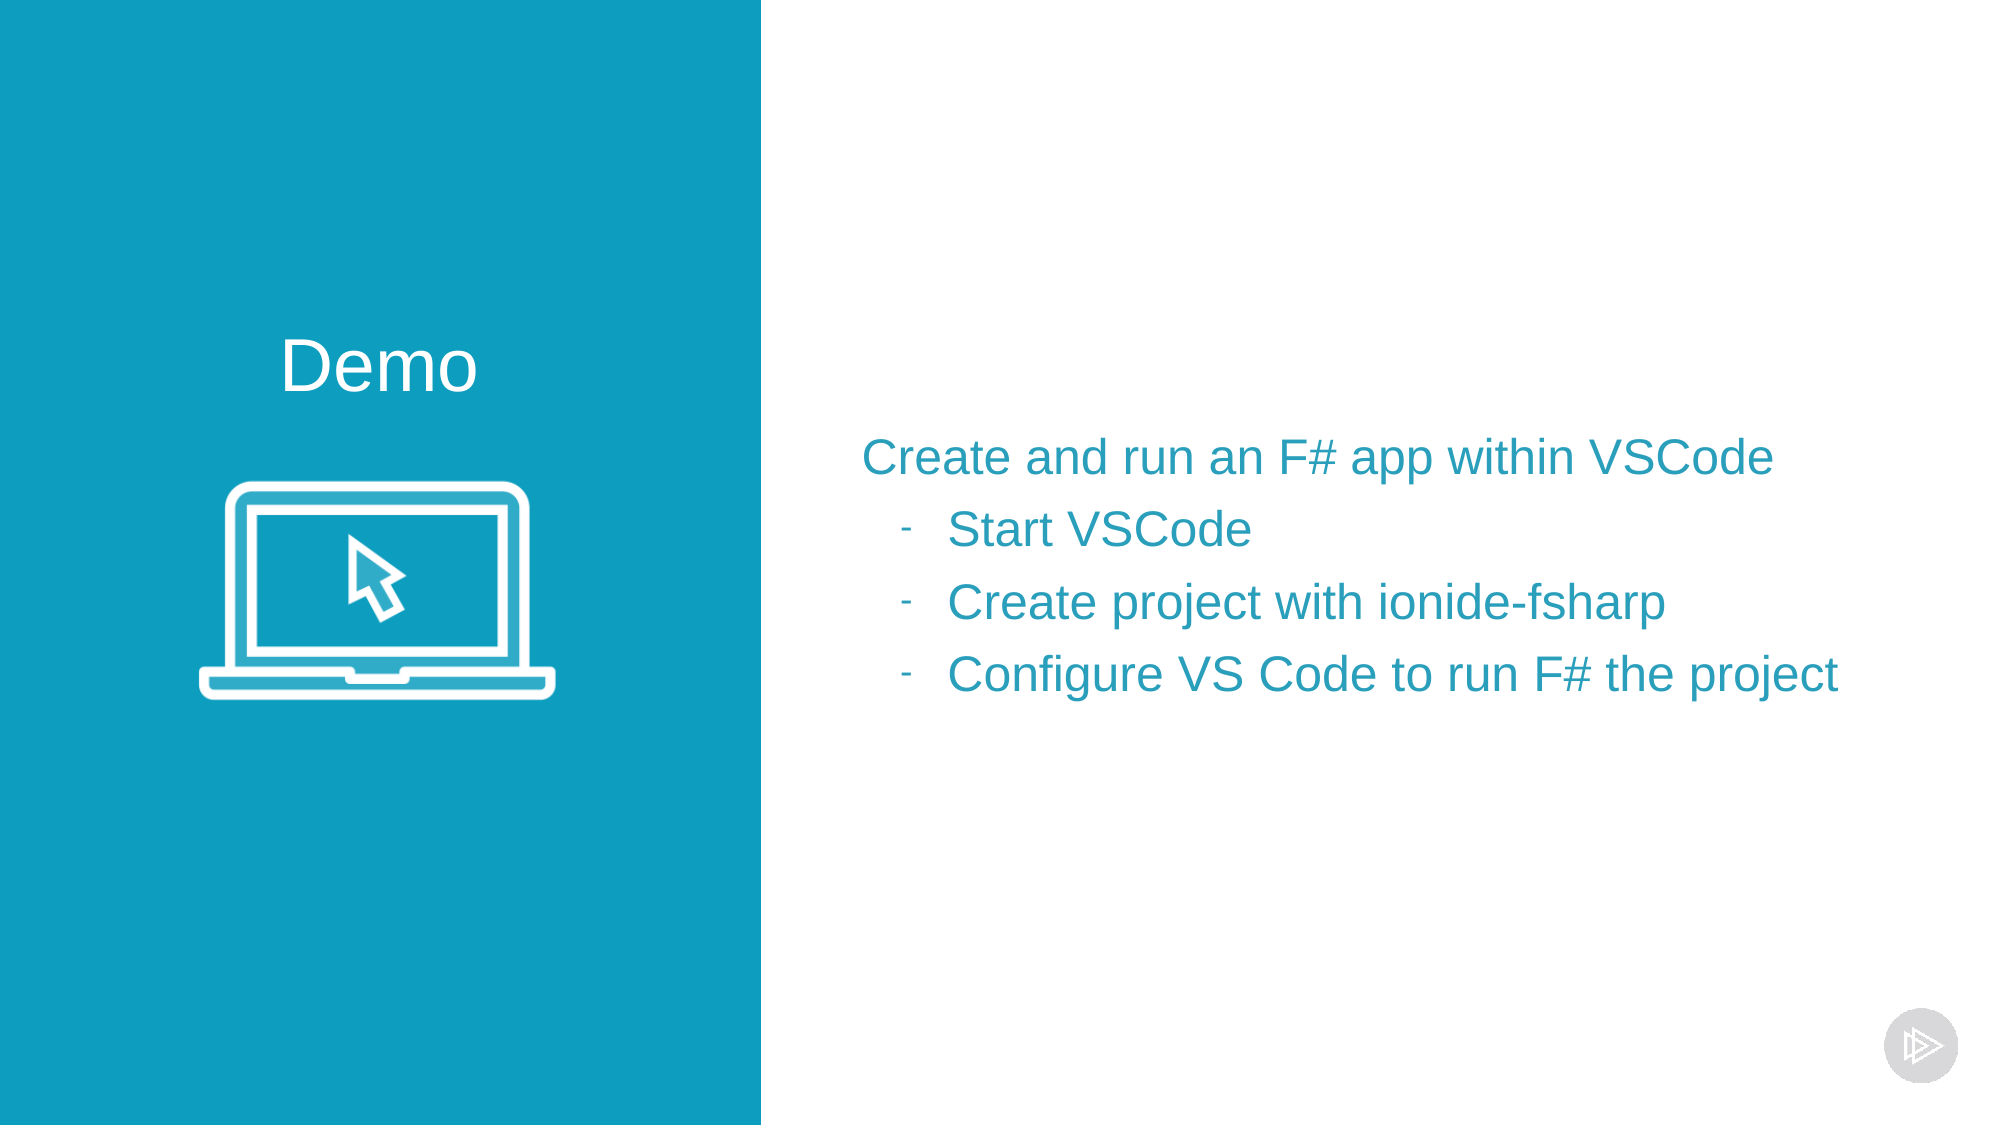

Create and run an F# app within VSCode
Start VSCode
Create project with ionide-fsharp
Configure VS Code to run F# the project